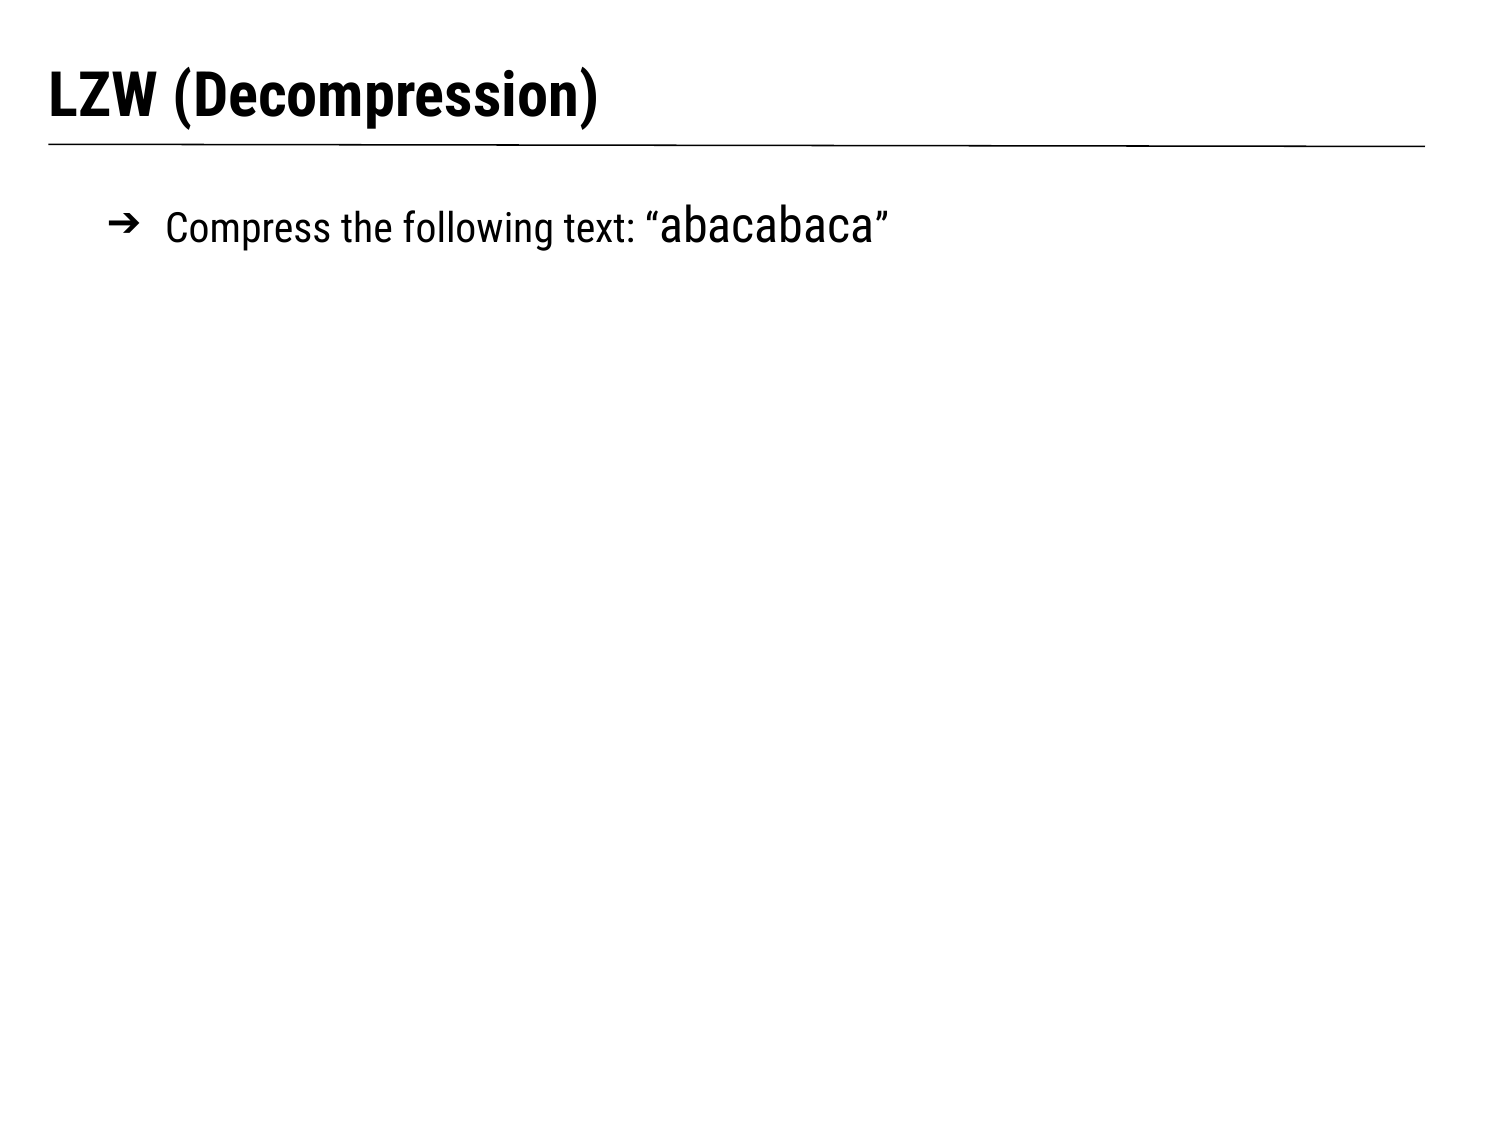

# LZW (Decompression)
Compress the following text: “abacabaca”